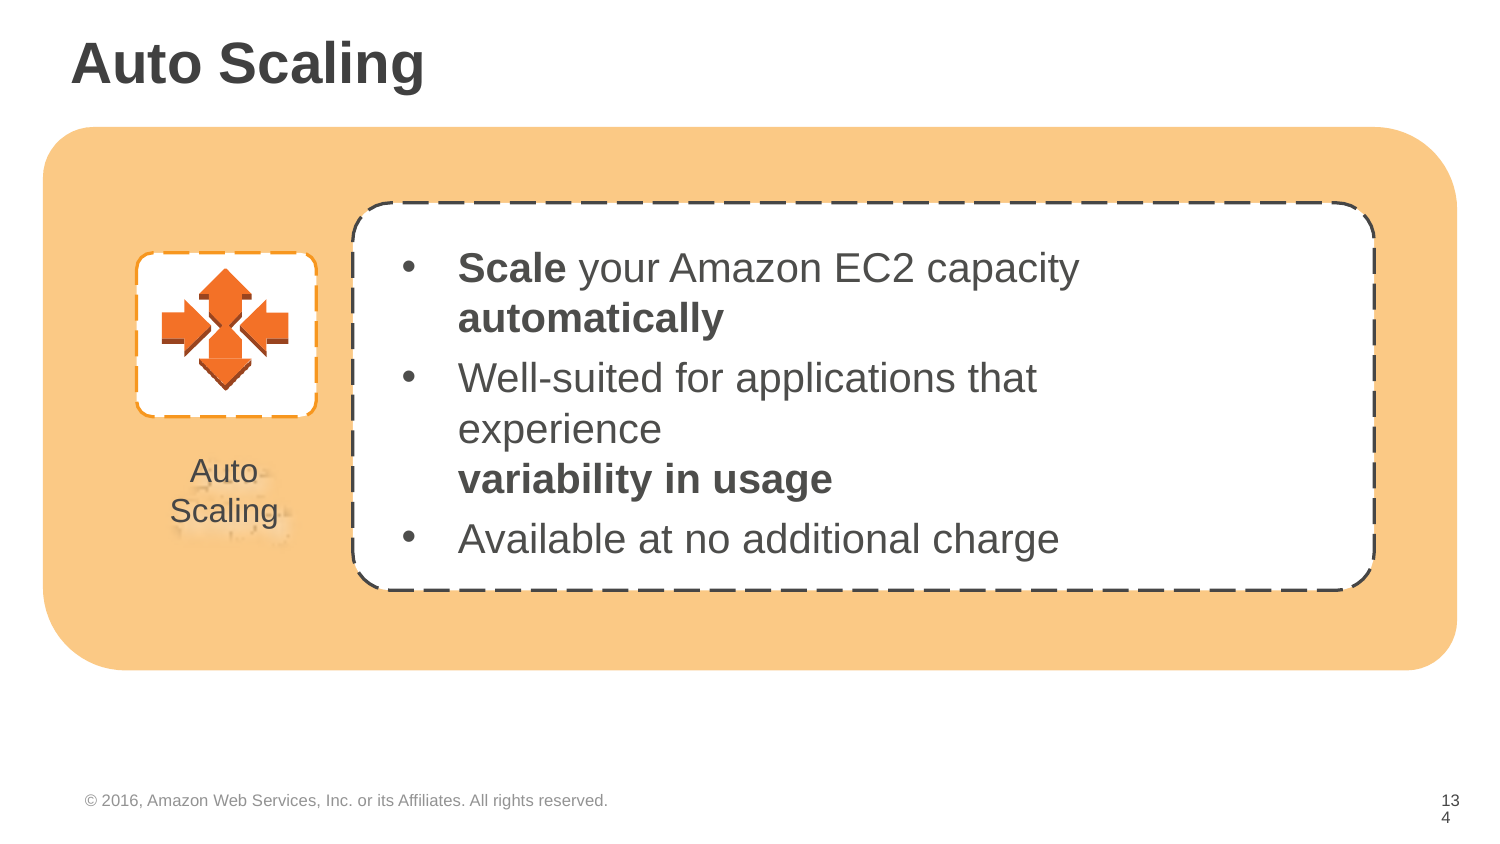

# Auto Scaling

Scale your Amazon EC2 capacity
automatically
Well-suited for applications that experience
variability in usage
Available at no additional charge

Auto  Scaling
© 2016, Amazon Web Services, Inc. or its Affiliates. All rights reserved.
134